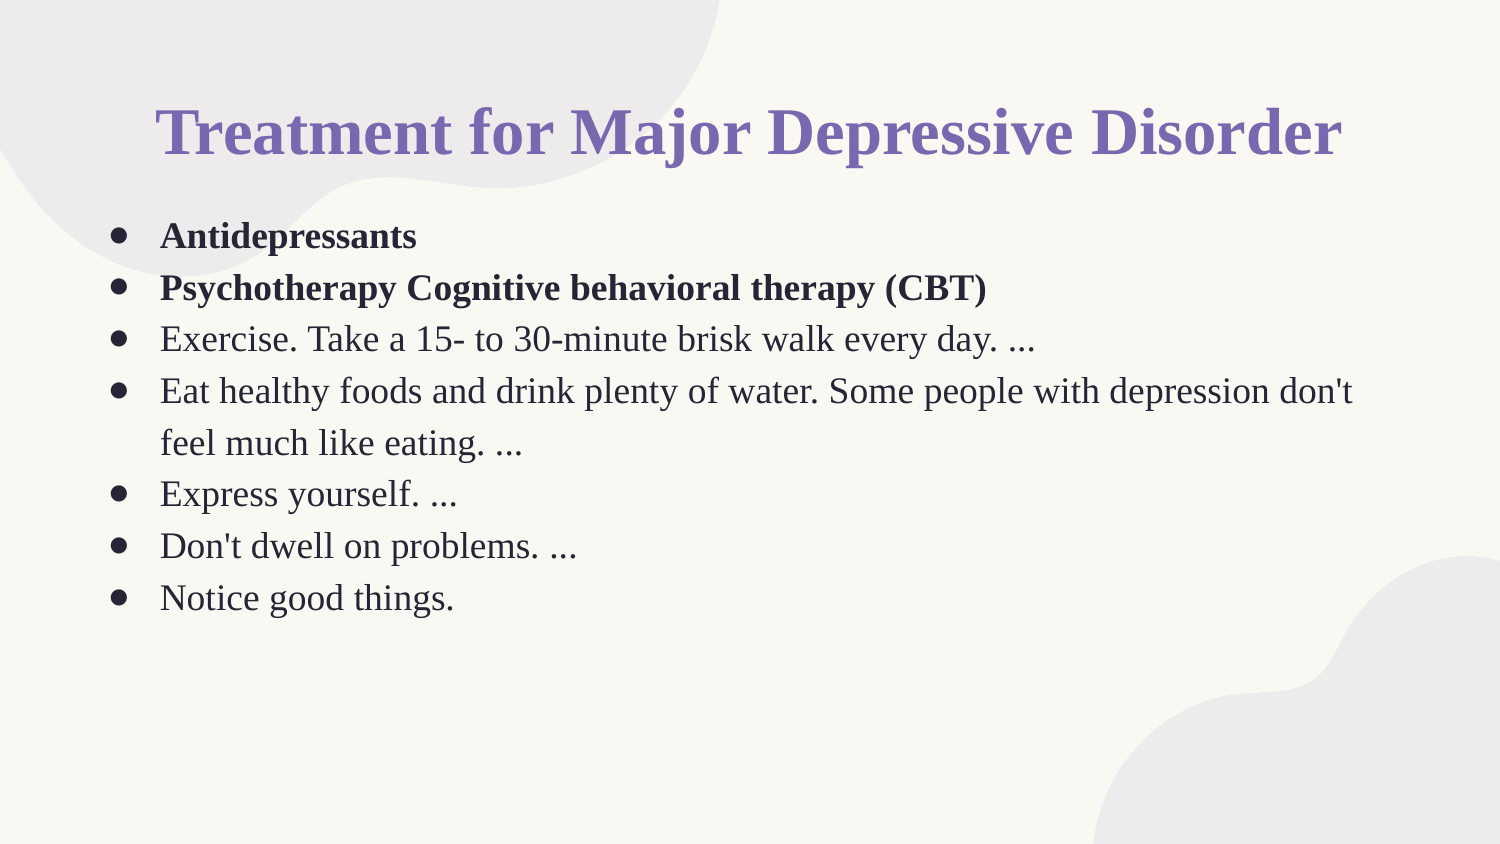

# Treatment for Major Depressive Disorder
Antidepressants
Psychotherapy Cognitive behavioral therapy (CBT)
Exercise. Take a 15- to 30-minute brisk walk every day. ...
Eat healthy foods and drink plenty of water. Some people with depression don't feel much like eating. ...
Express yourself. ...
Don't dwell on problems. ...
Notice good things.